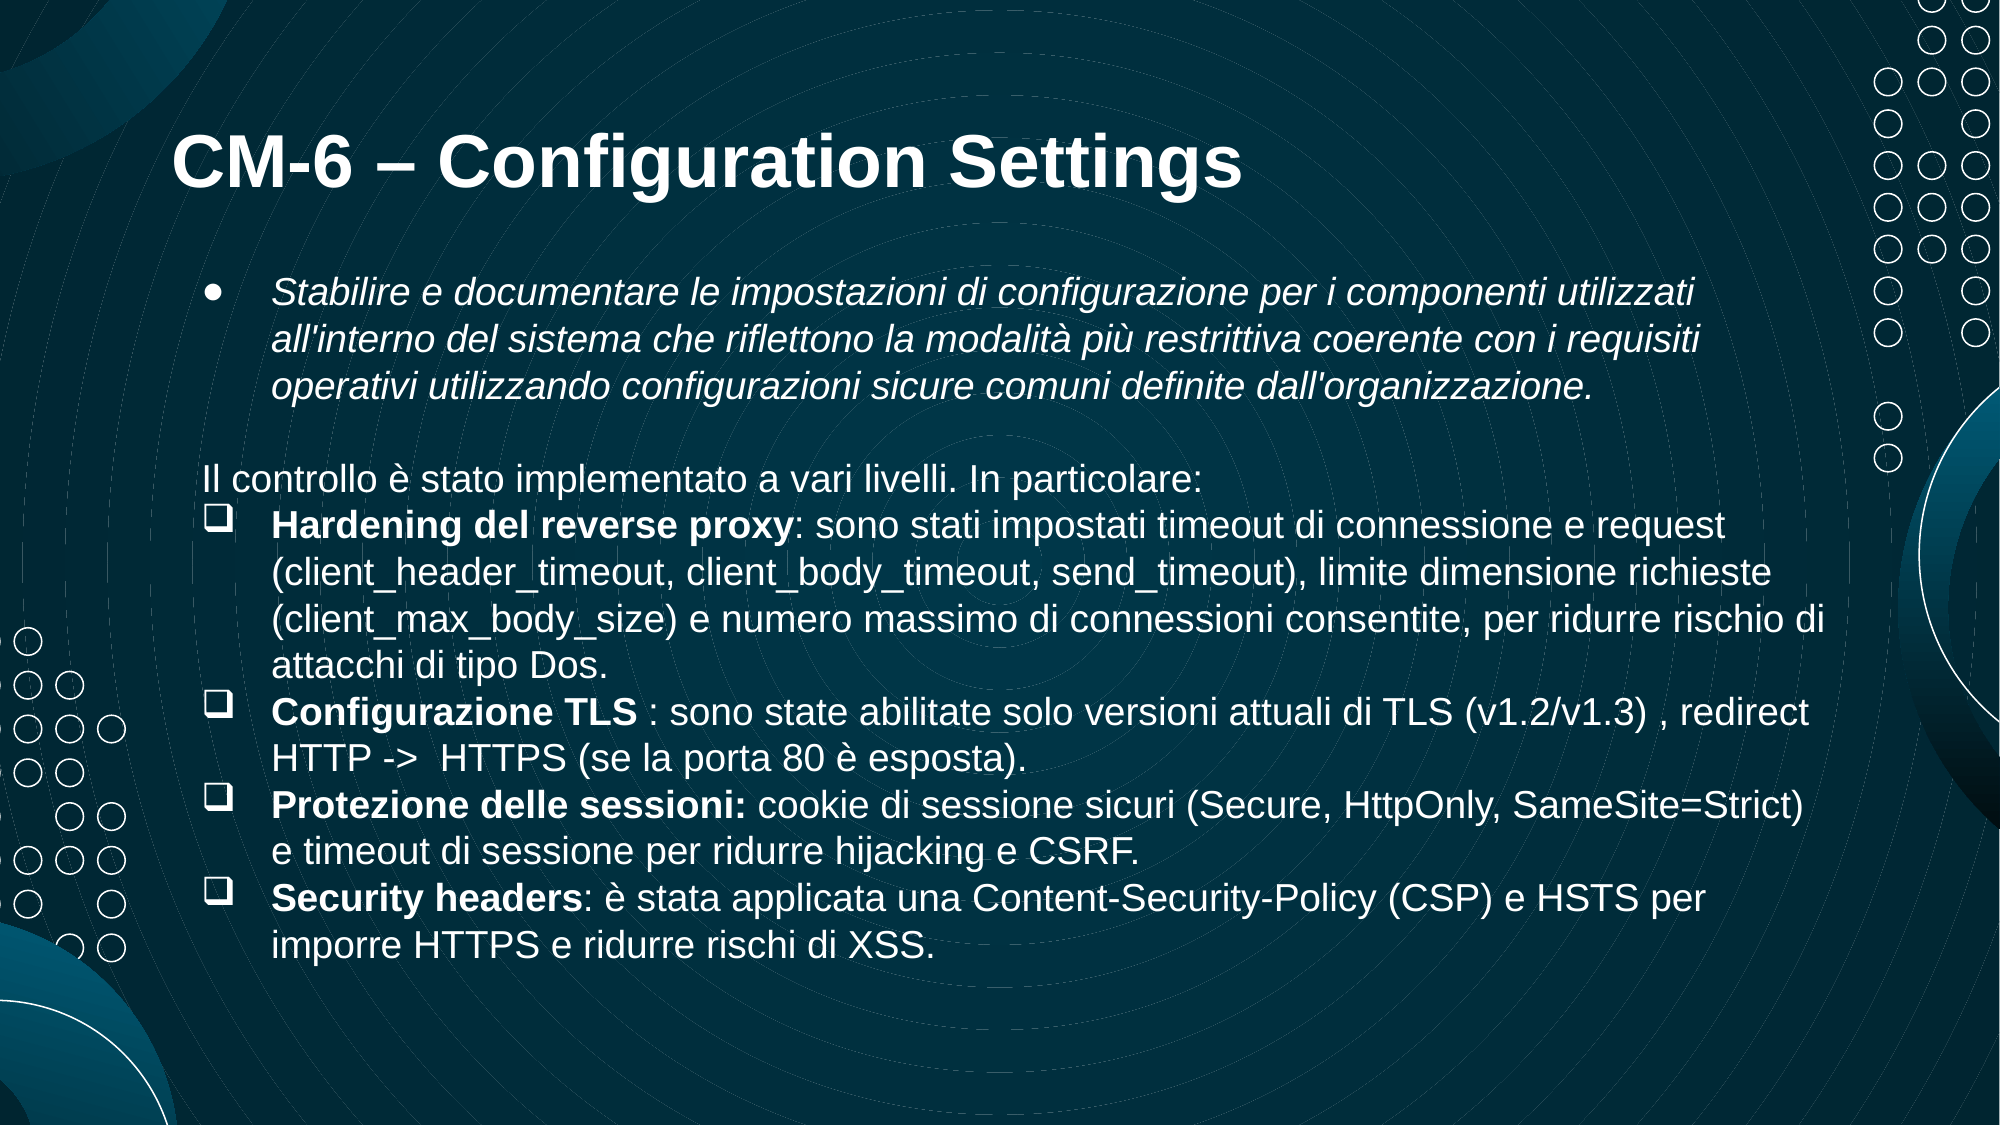

# CM-6 – Configuration Settings
Stabilire e documentare le impostazioni di configurazione per i componenti utilizzati all'interno del sistema che riflettono la modalità più restrittiva coerente con i requisiti operativi utilizzando configurazioni sicure comuni definite dall'organizzazione.

Il controllo è stato implementato a vari livelli. In particolare:
Hardening del reverse proxy: sono stati impostati timeout di connessione e request (client_header_timeout, client_body_timeout, send_timeout), limite dimensione richieste (client_max_body_size) e numero massimo di connessioni consentite, per ridurre rischio di attacchi di tipo Dos.
Configurazione TLS : sono state abilitate solo versioni attuali di TLS (v1.2/v1.3) , redirect HTTP ->  HTTPS (se la porta 80 è esposta).
Protezione delle sessioni: cookie di sessione sicuri (Secure, HttpOnly, SameSite=Strict) e timeout di sessione per ridurre hijacking e CSRF.
Security headers: è stata applicata una Content-Security-Policy (CSP) e HSTS per imporre HTTPS e ridurre rischi di XSS.